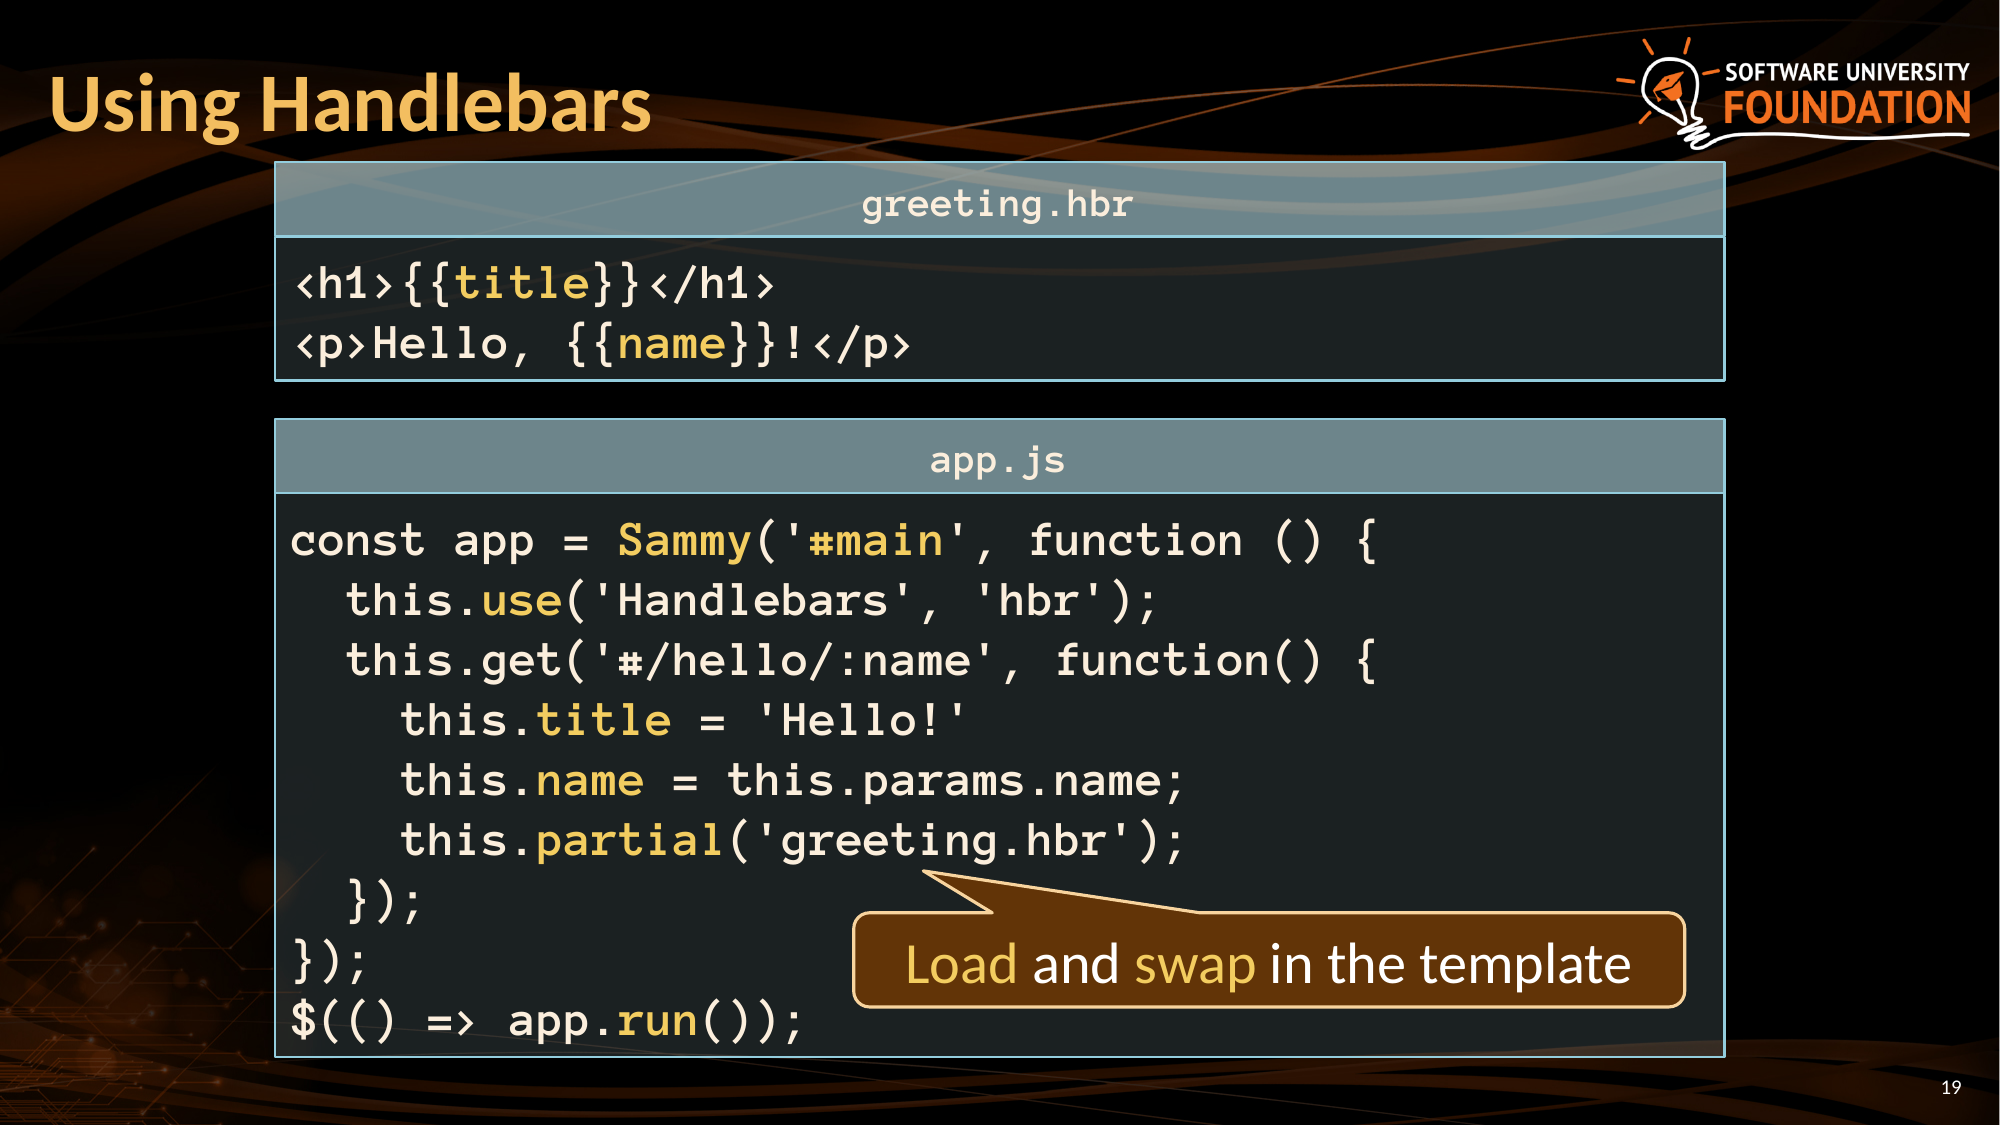

Using Handlebars
greeting.hbr
<h1>{{title}}</h1>
<p>Hello, {{name}}!</p>
app.js
const app = Sammy('#main', function () {
  this.use('Handlebars', 'hbr');
  this.get('#/hello/:name', function() {
    this.title = 'Hello!'
    this.name = this.params.name;
    this.partial('greeting.hbr');
  });
});
$(() => app.run());
Load and swap in the template
19